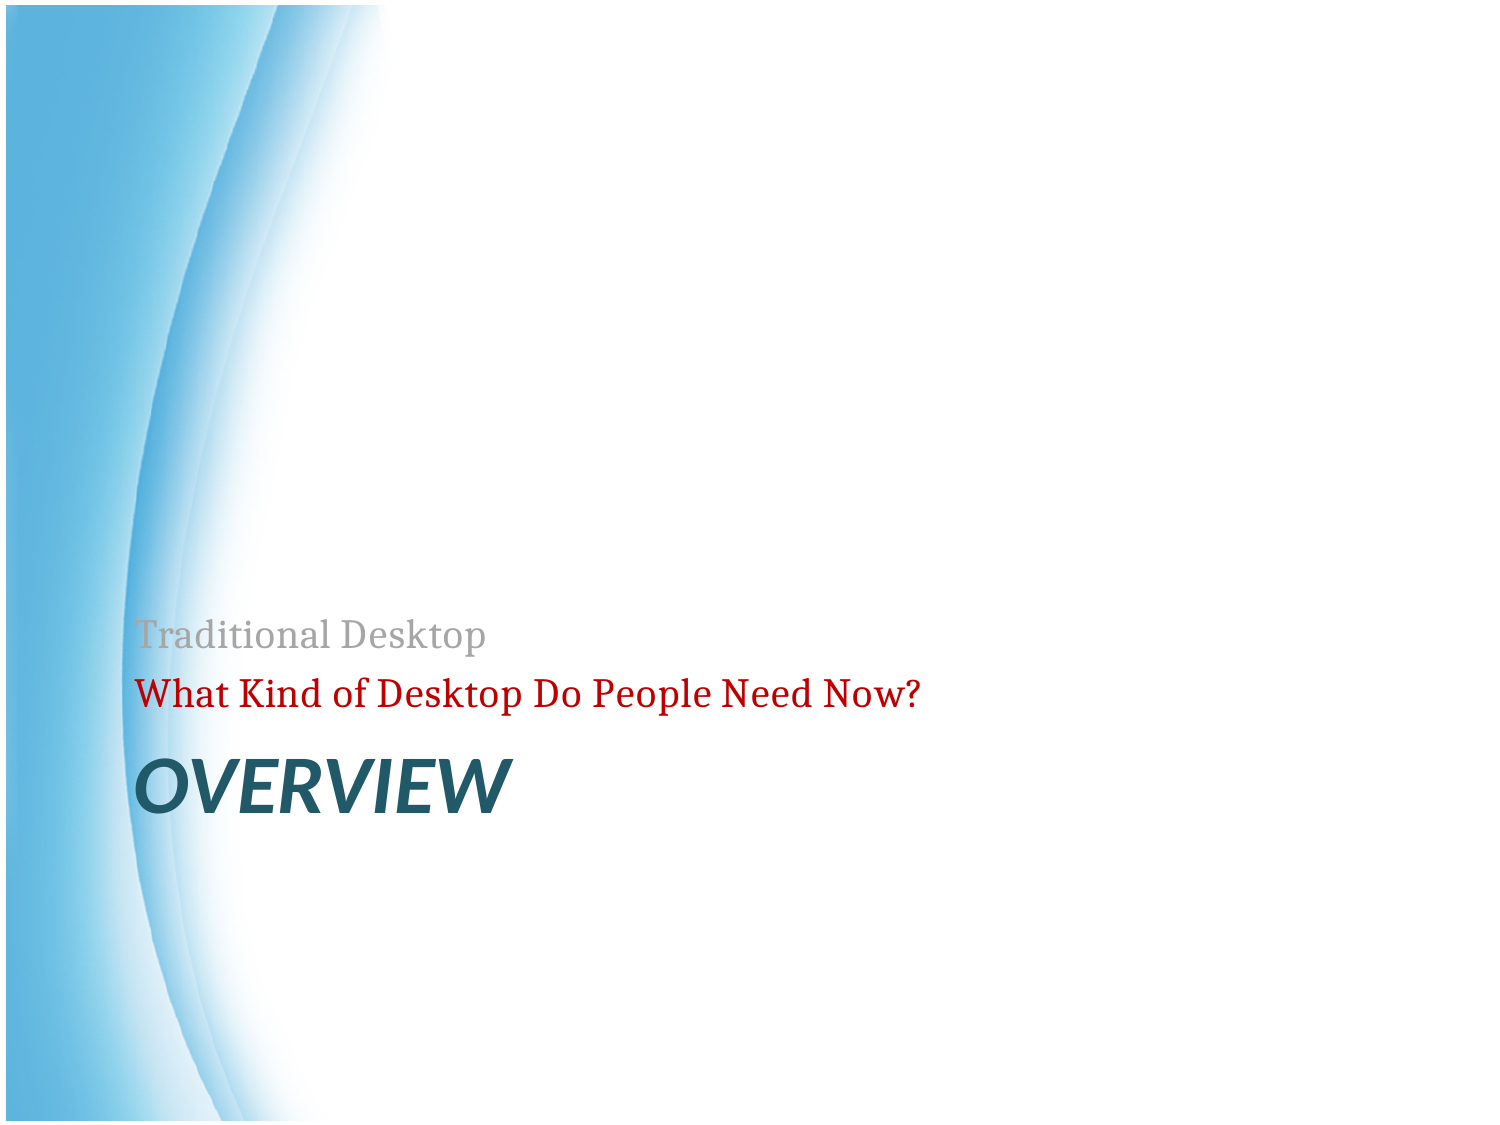

Traditional Desktop
What Kind of Desktop Do People Need Now?
# Overview